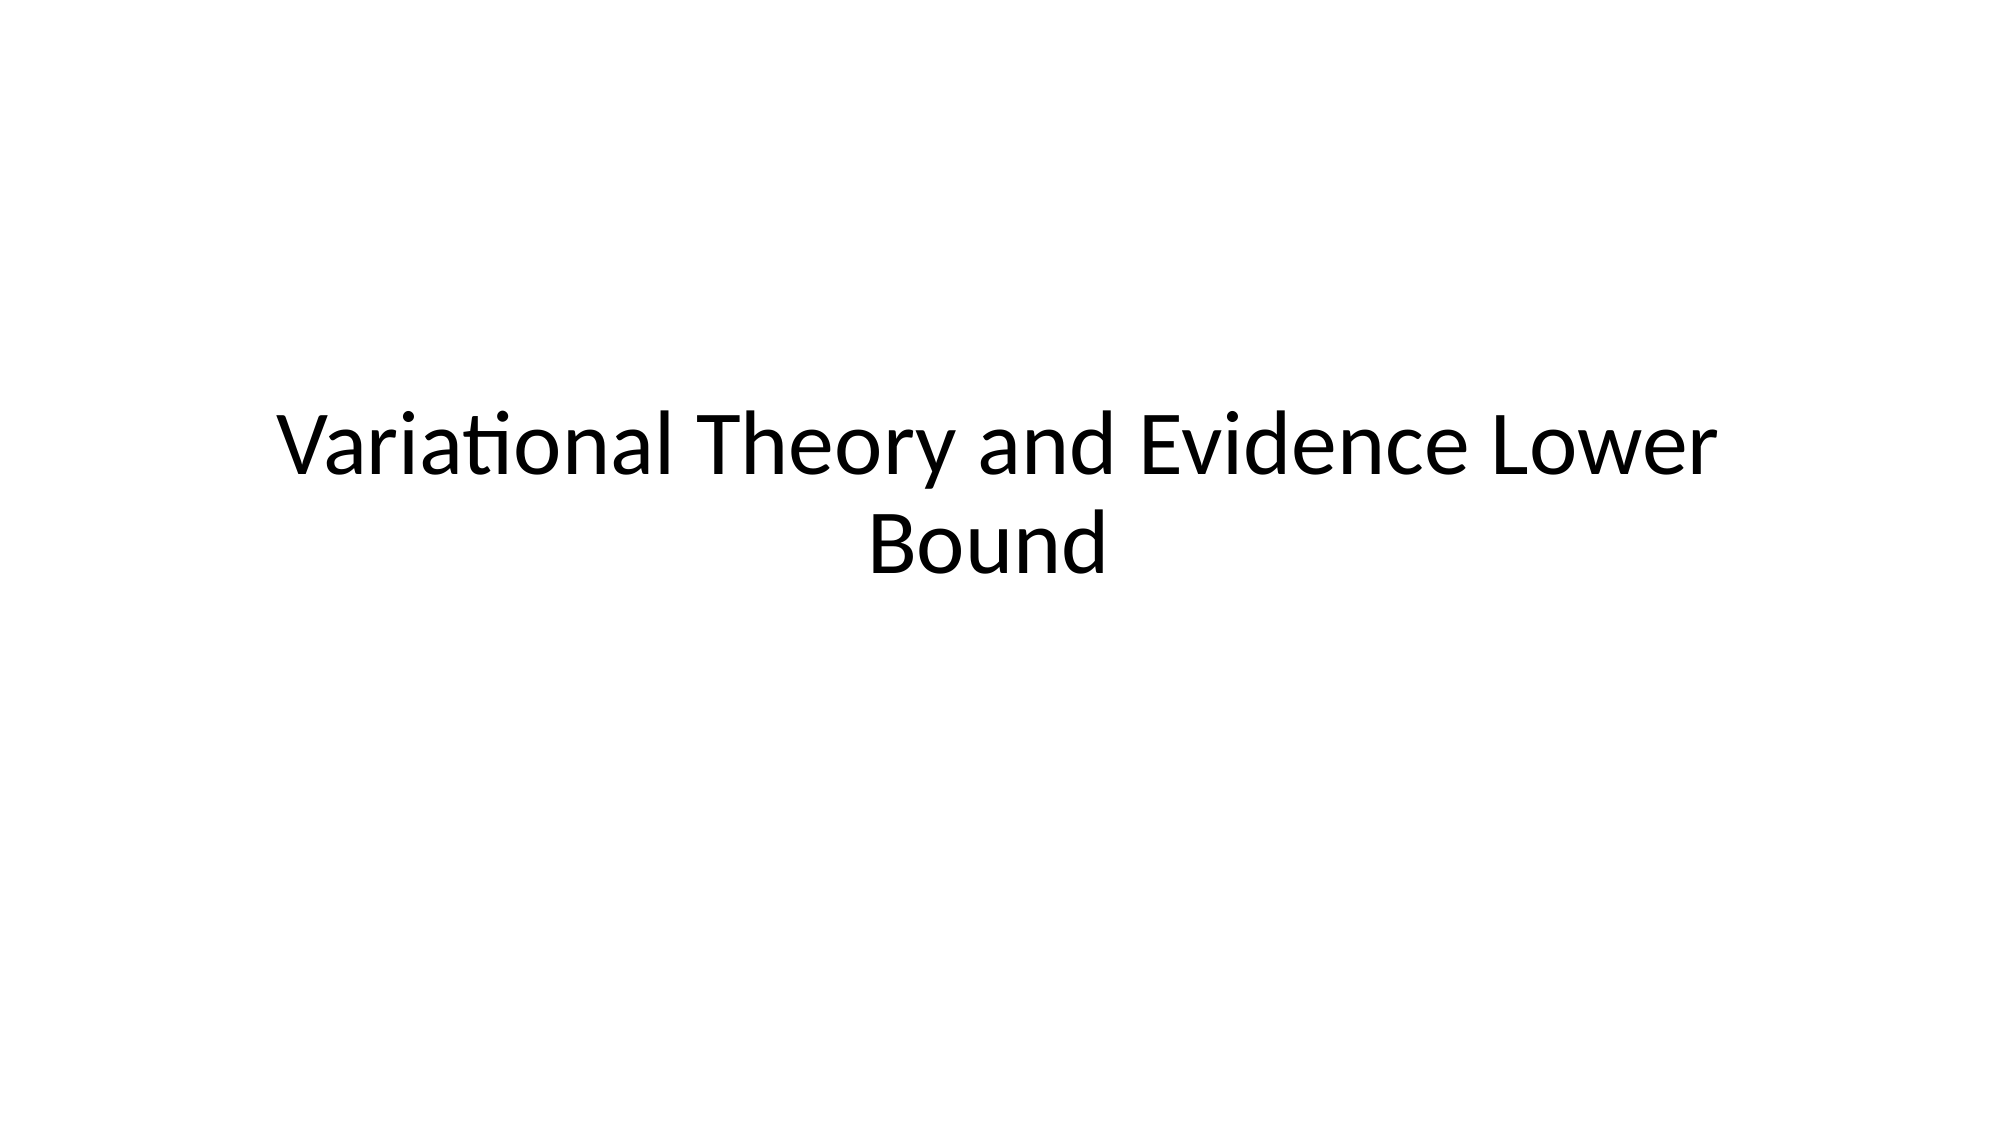

# Variational Theory and Evidence Lower Bound